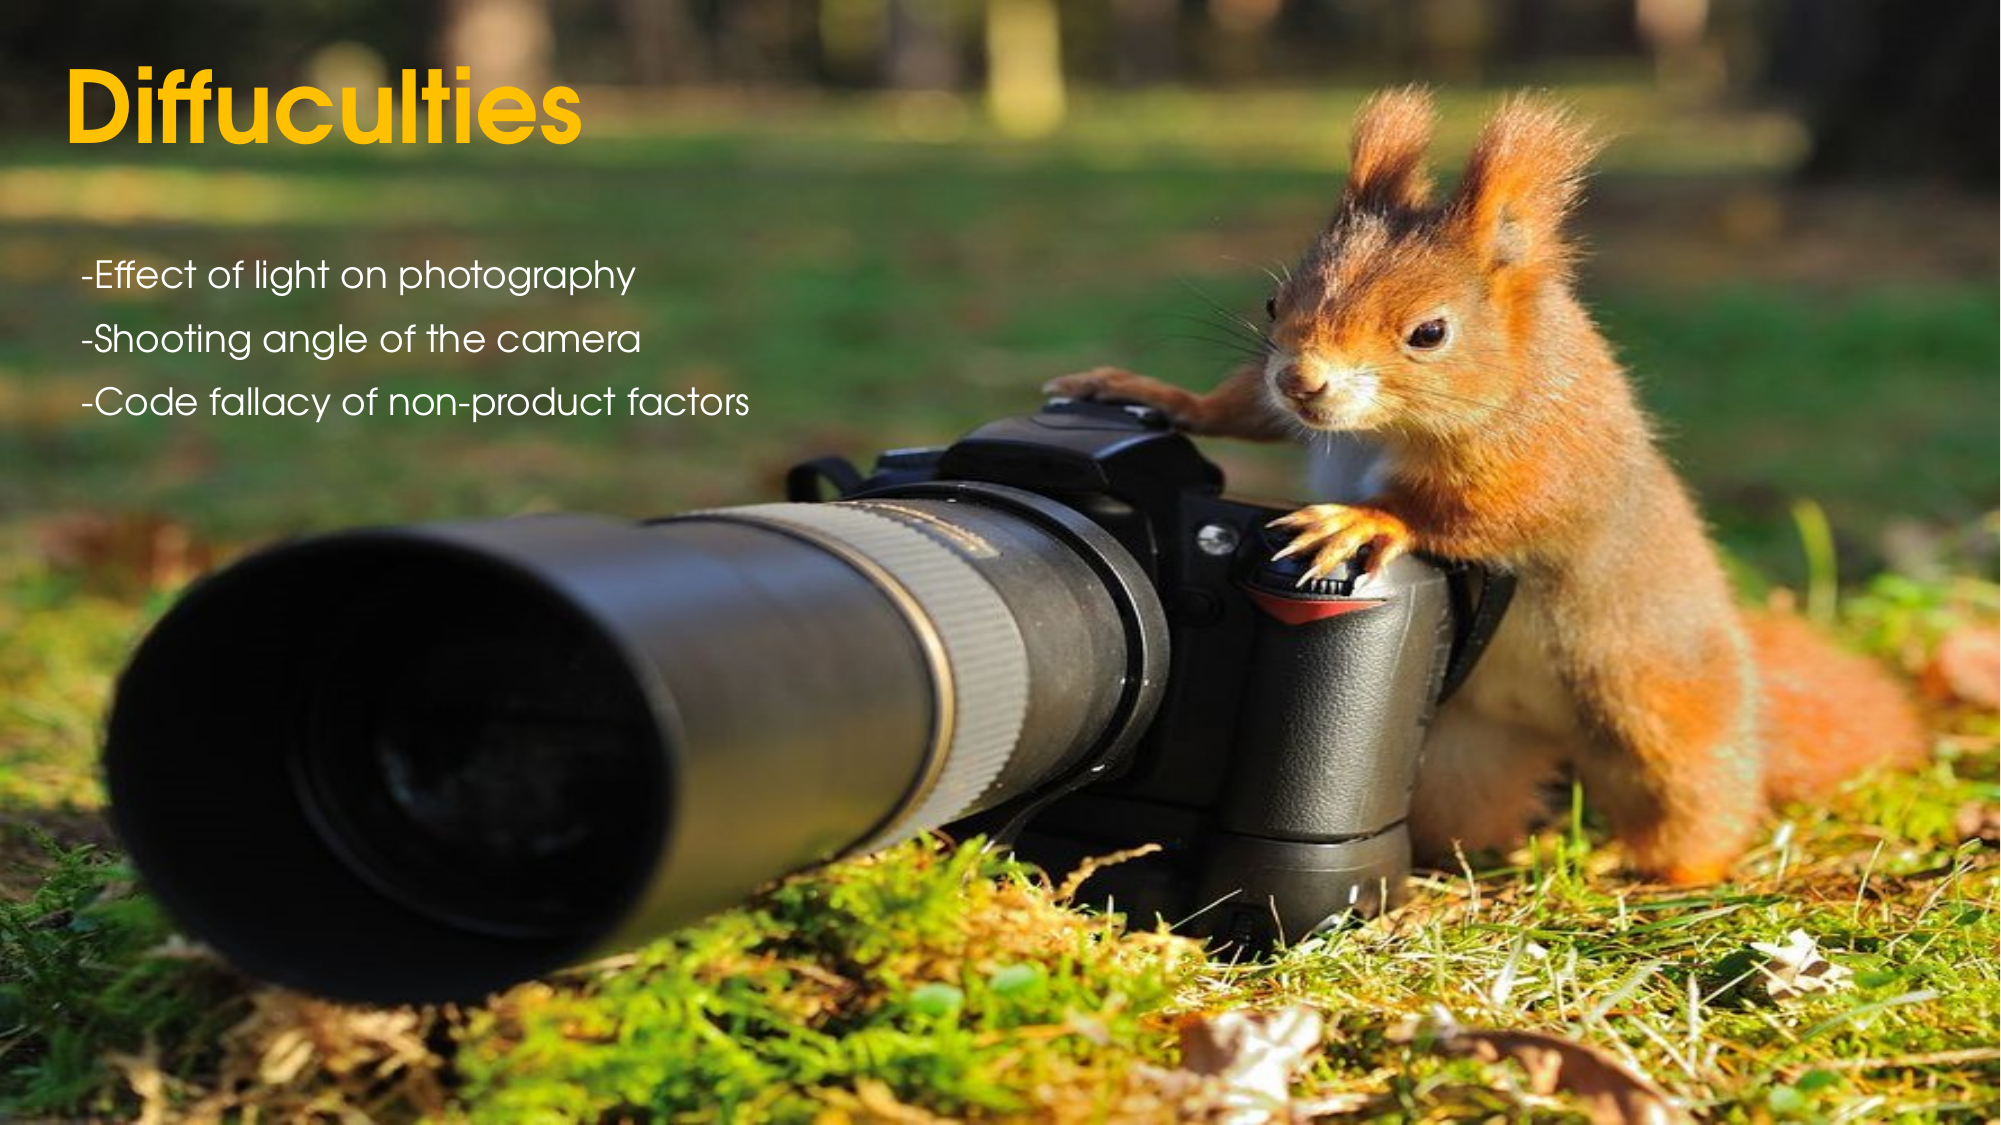

# Diffuculties
-Effect of light on photography
-Shooting angle of the camera
-Code fallacy of non-product factors